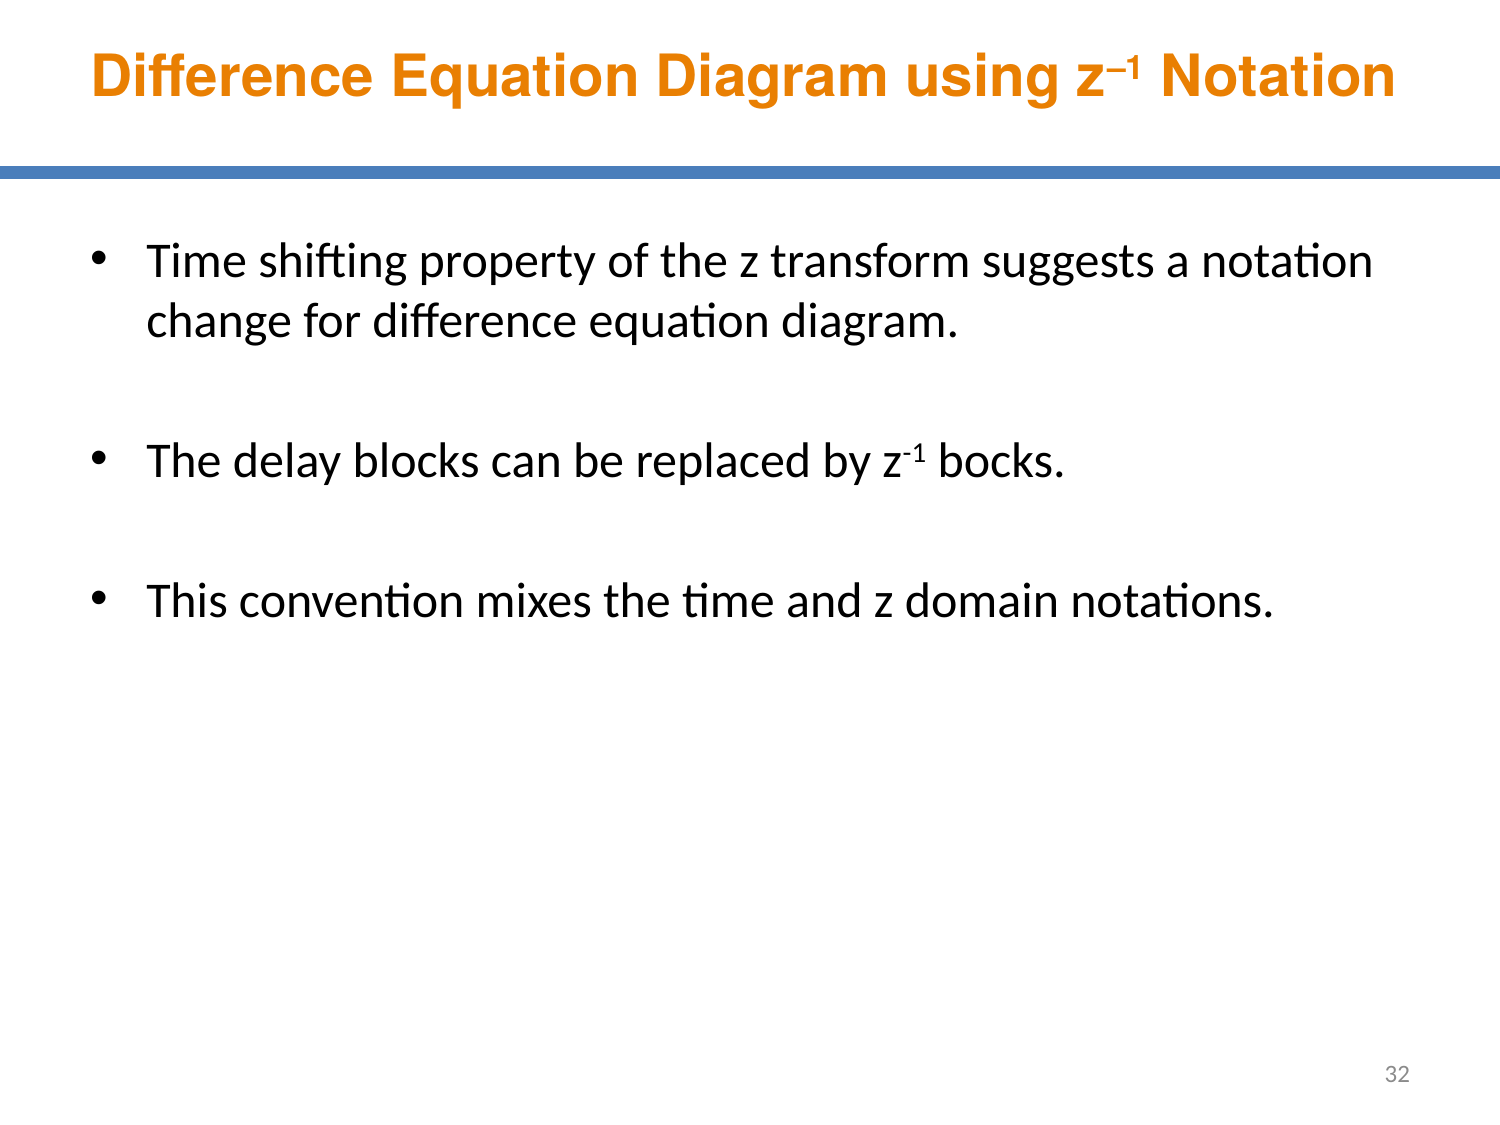

# Difference Equation Diagram using z–1 Notation
Time shifting property of the z transform suggests a notation change for difference equation diagram.

The delay blocks can be replaced by z-1 bocks.

This convention mixes the time and z domain notations.
32